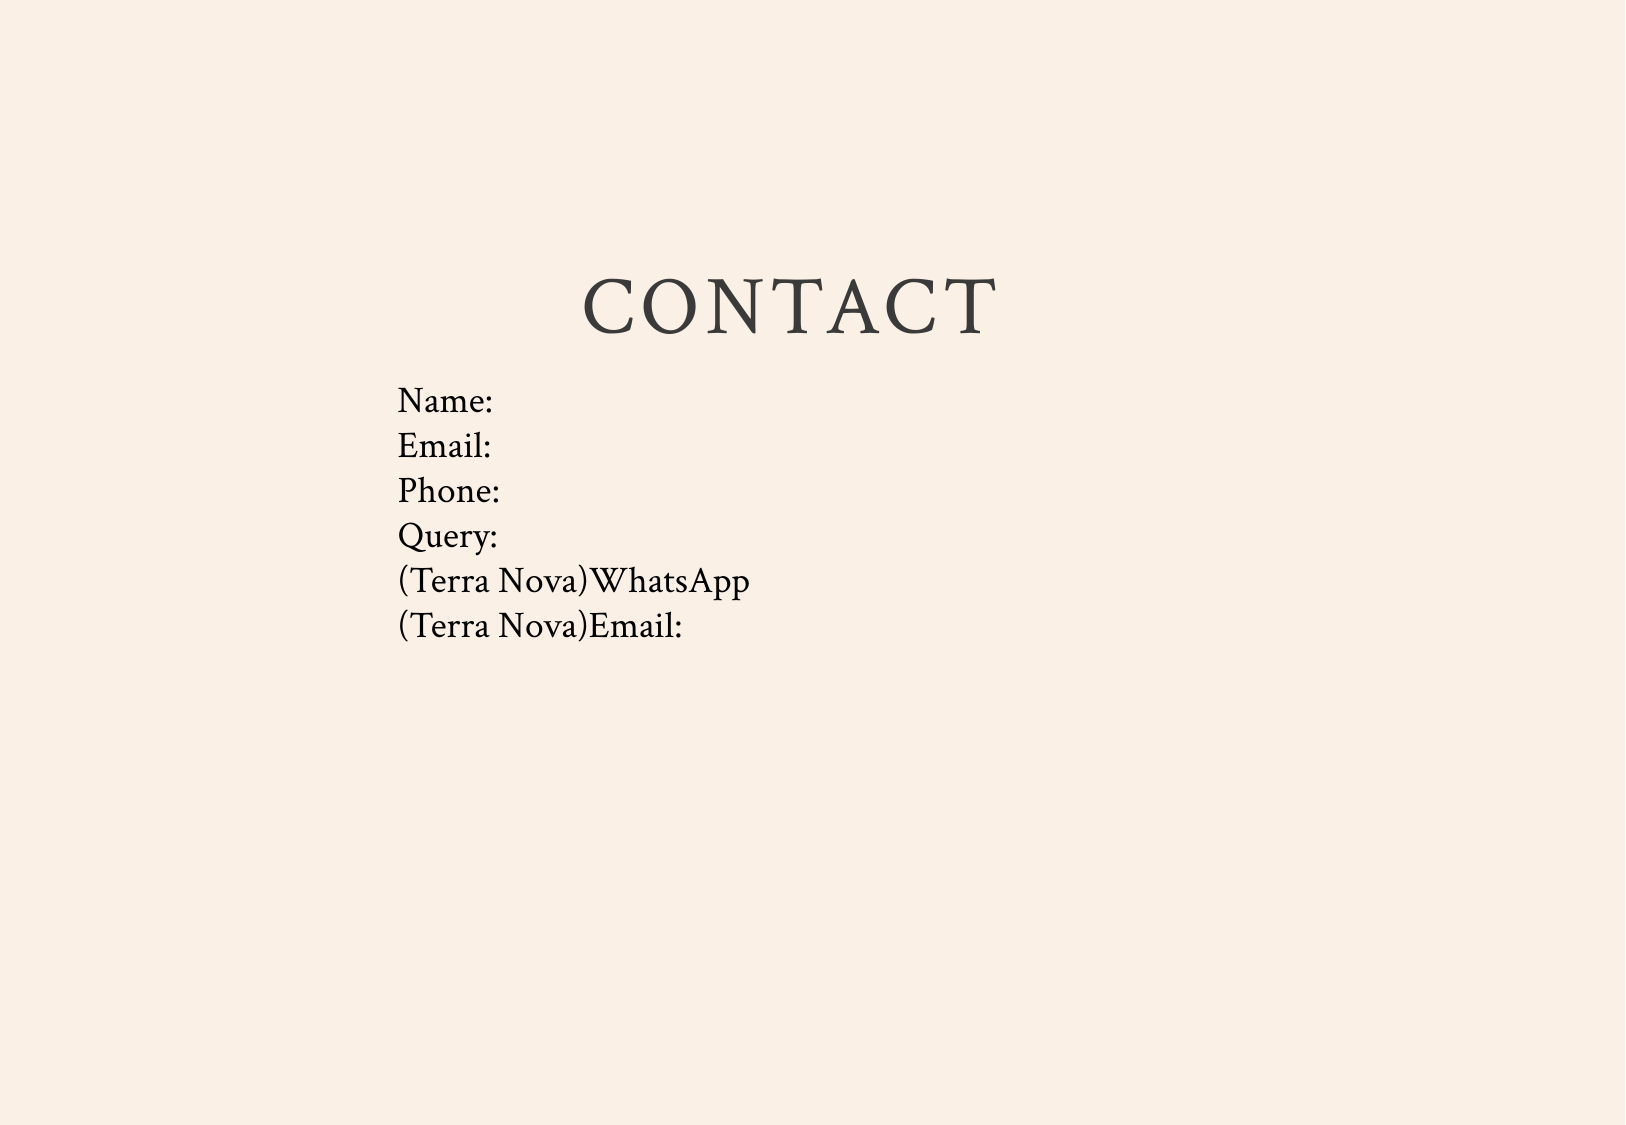

CONTACT

Name:
Email:
Phone:
Query:
(Terra Nova)WhatsApp
(Terra Nova)Email: